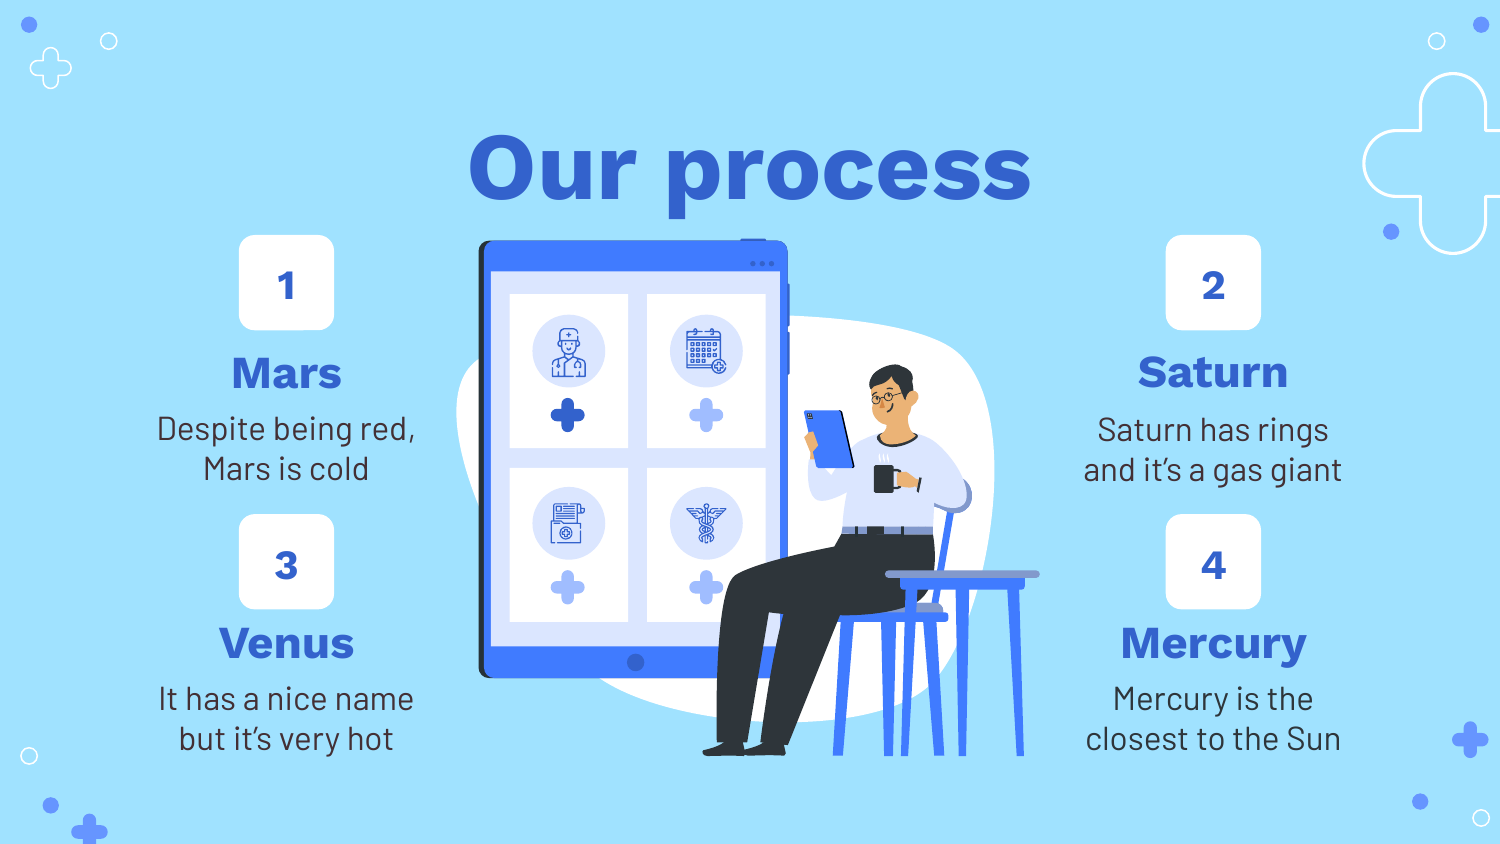

# Our process

1
2
Saturn
Mars
Despite being red, Mars is cold
Saturn has rings and it’s a gas giant

3
4
Venus
Mercury
It has a nice name but it’s very hot
Mercury is the closest to the Sun